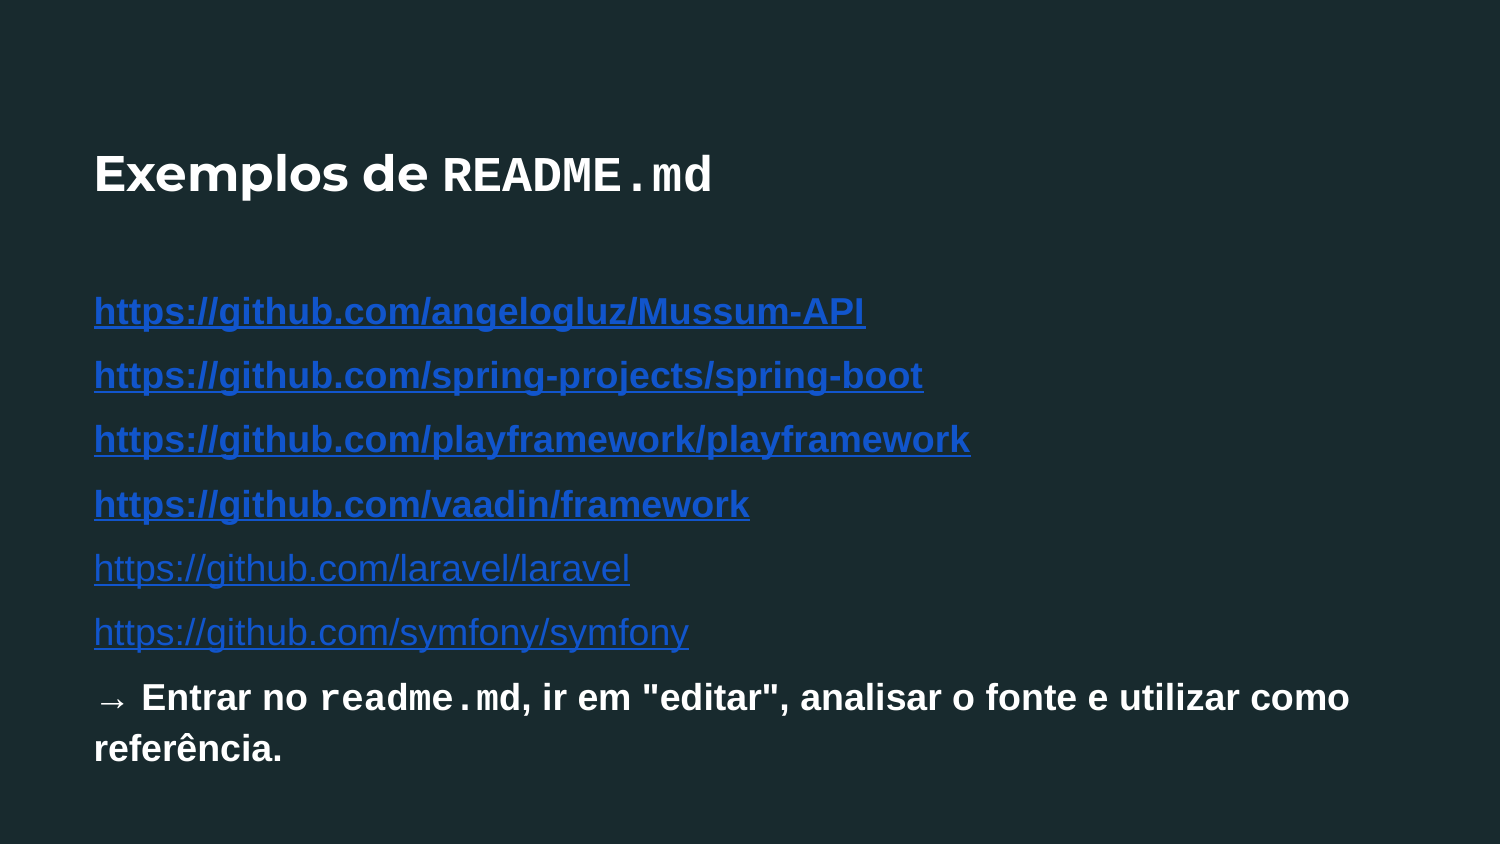

# Exemplos de README.md
https://github.com/angelogluz/Mussum-API
https://github.com/spring-projects/spring-boot
https://github.com/playframework/playframework
https://github.com/vaadin/framework
https://github.com/laravel/laravel
https://github.com/symfony/symfony
→ Entrar no readme.md, ir em "editar", analisar o fonte e utilizar como referência.